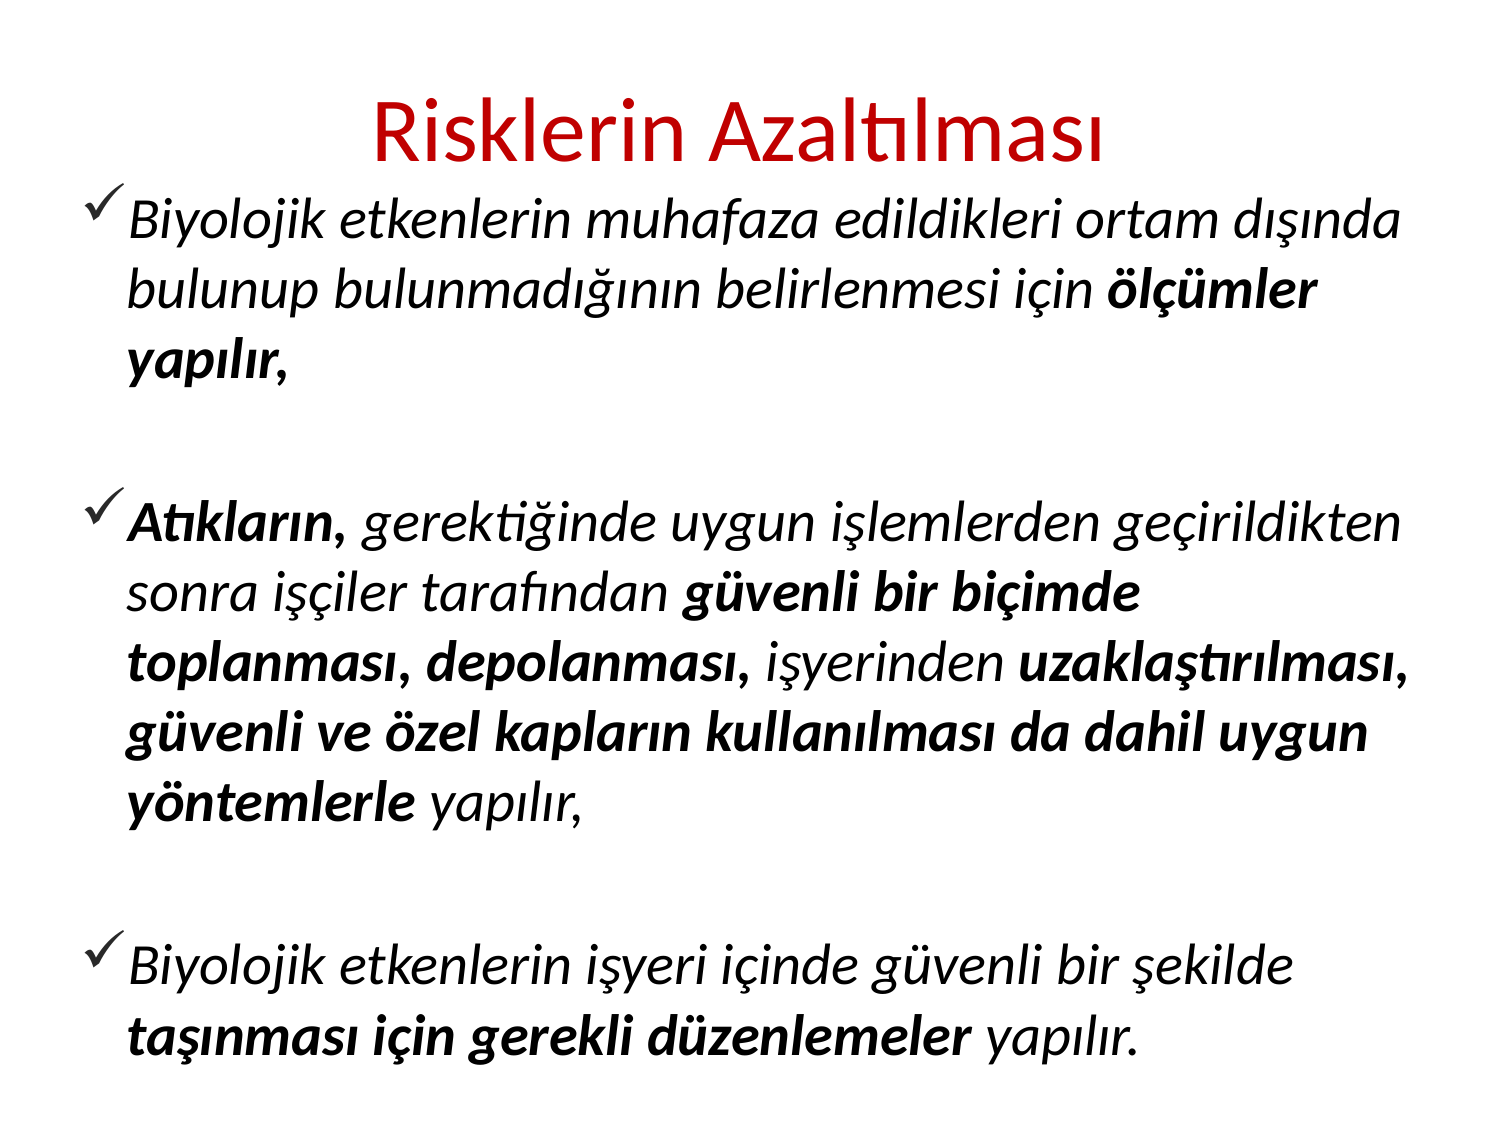

# Risklerin Azaltılması
Biyolojik etkenlerin muhafaza edildikleri ortam dışında bulunup bulunmadığının belirlenmesi için ölçümler yapılır,

Atıkların, gerektiğinde uygun işlemlerden geçirildikten sonra işçiler tarafından güvenli bir biçimde toplanması, depolanması, işyerinden uzaklaştırılması, güvenli ve özel kapların kullanılması da dahil uygun yöntemlerle yapılır,

Biyolojik etkenlerin işyeri içinde güvenli bir şekilde taşınması için gerekli düzenlemeler yapılır.